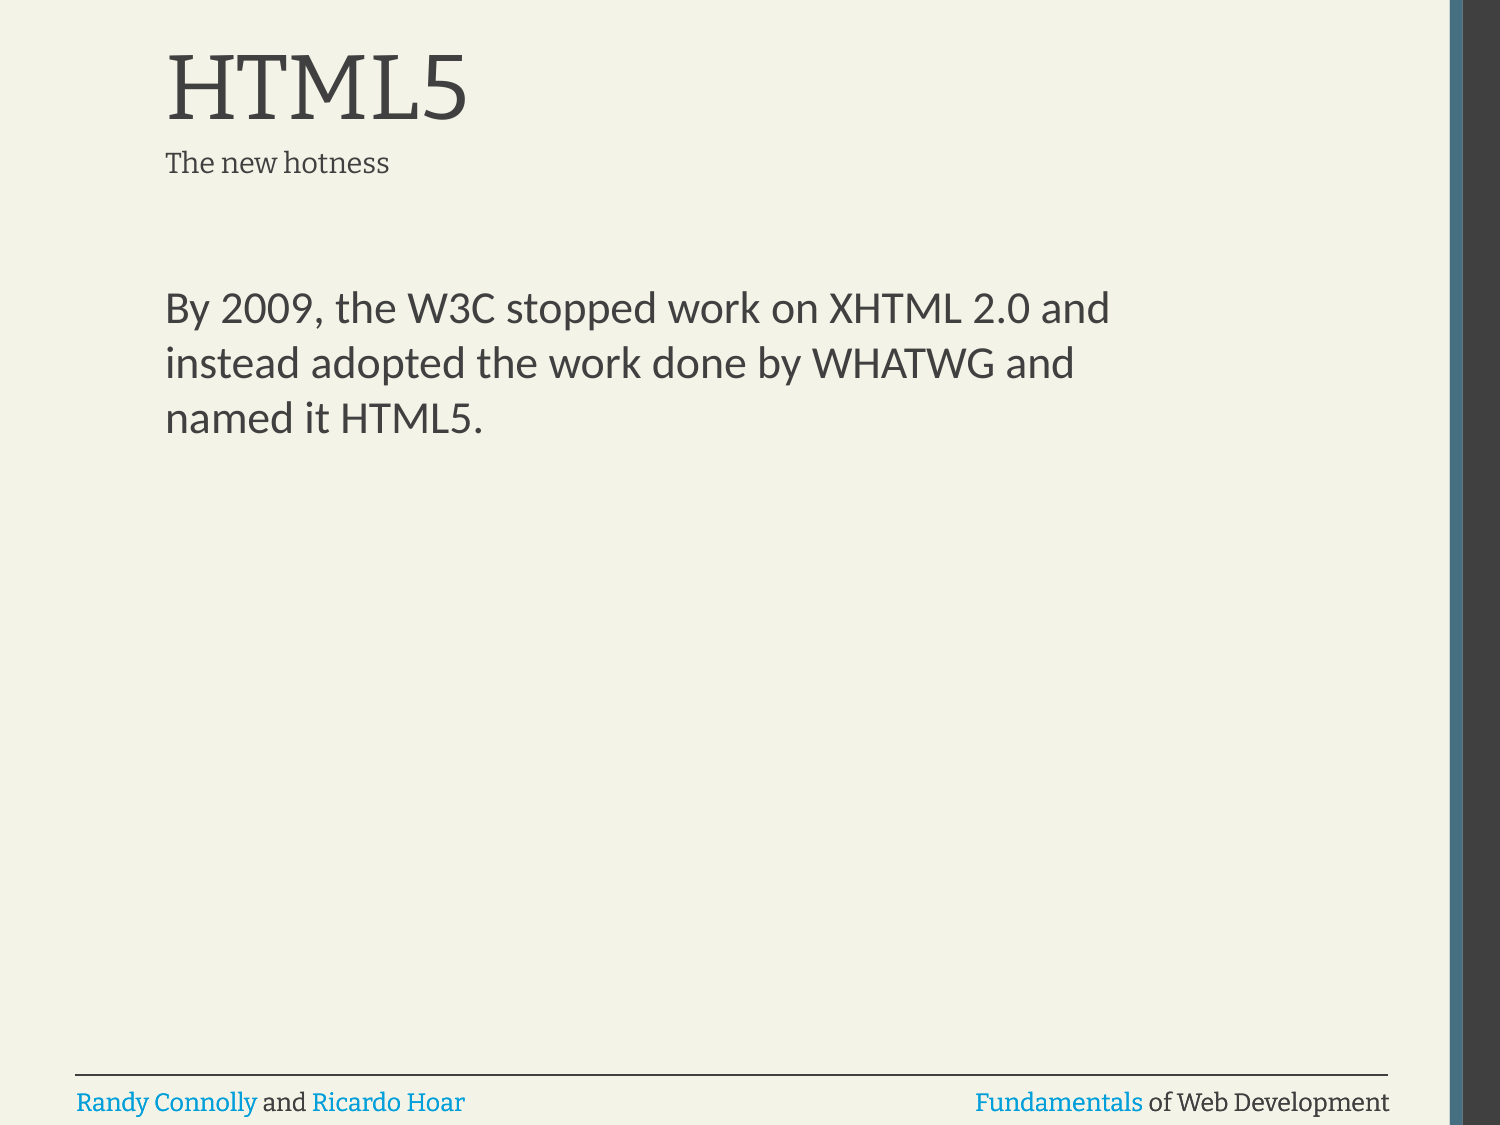

# HTML5
The new hotness
By 2009, the W3C stopped work on XHTML 2.0 and instead adopted the work done by WHATWG and named it HTML5.